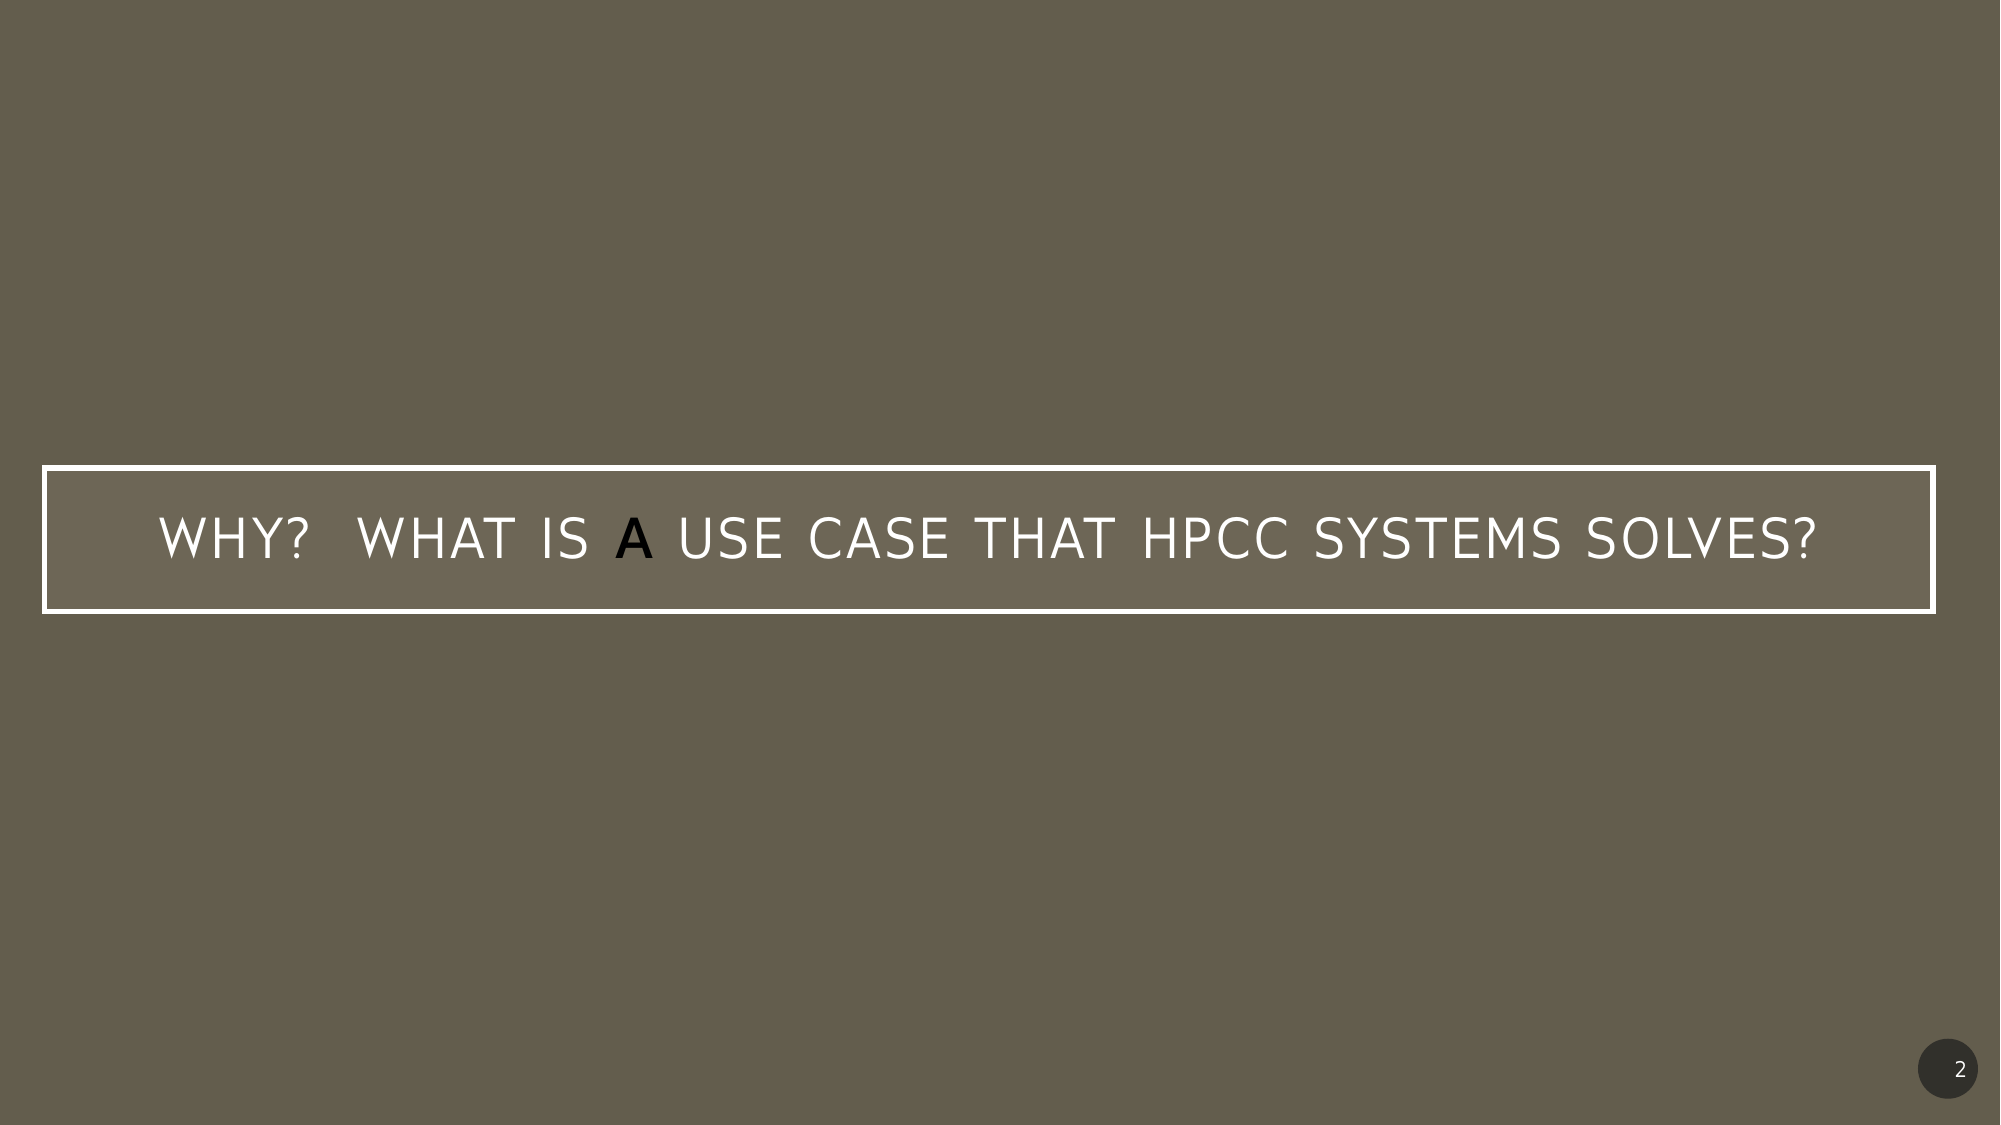

# Why?  What is A use case that HPCC Systems solves?
2